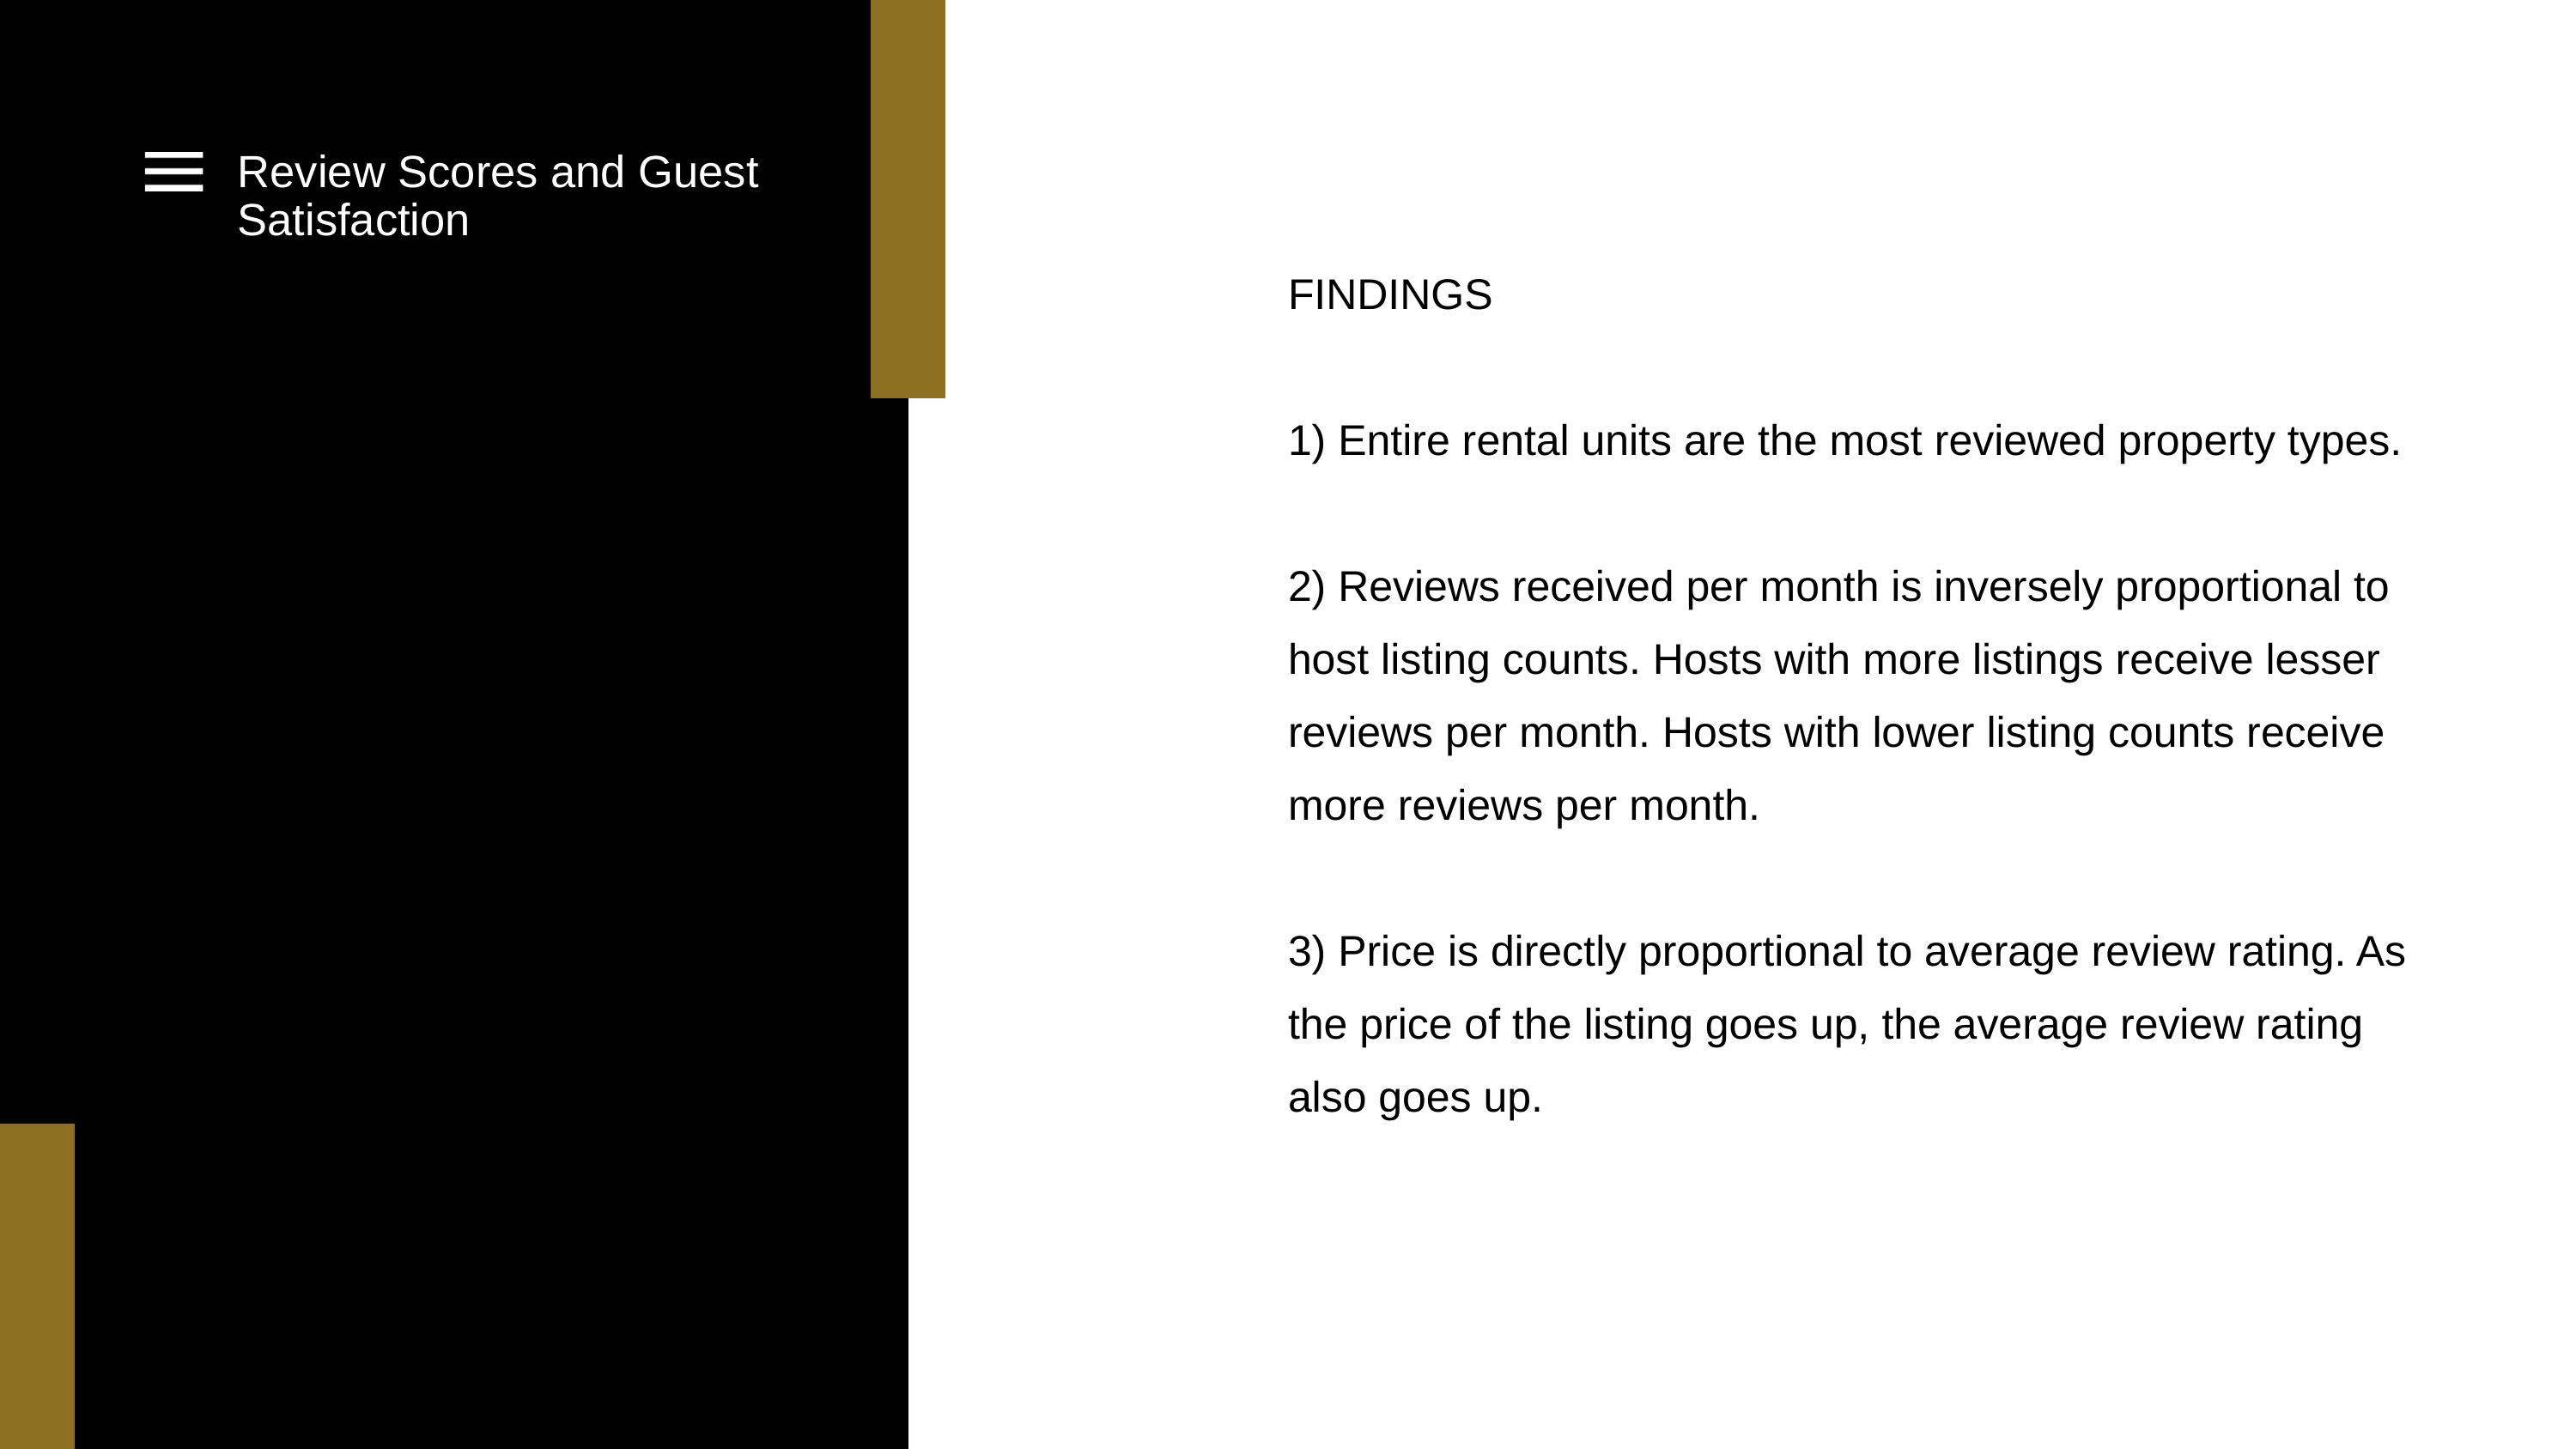

Review Scores and Guest Satisfaction

FINDINGS

1) Entire rental units are the most reviewed property types.

2) Reviews received per month is inversely proportional to host listing counts. Hosts with more listings receive lesser reviews per month. Hosts with lower listing counts receive more reviews per month.

3) Price is directly proportional to average review rating. As the price of the listing goes up, the average review rating also goes up.